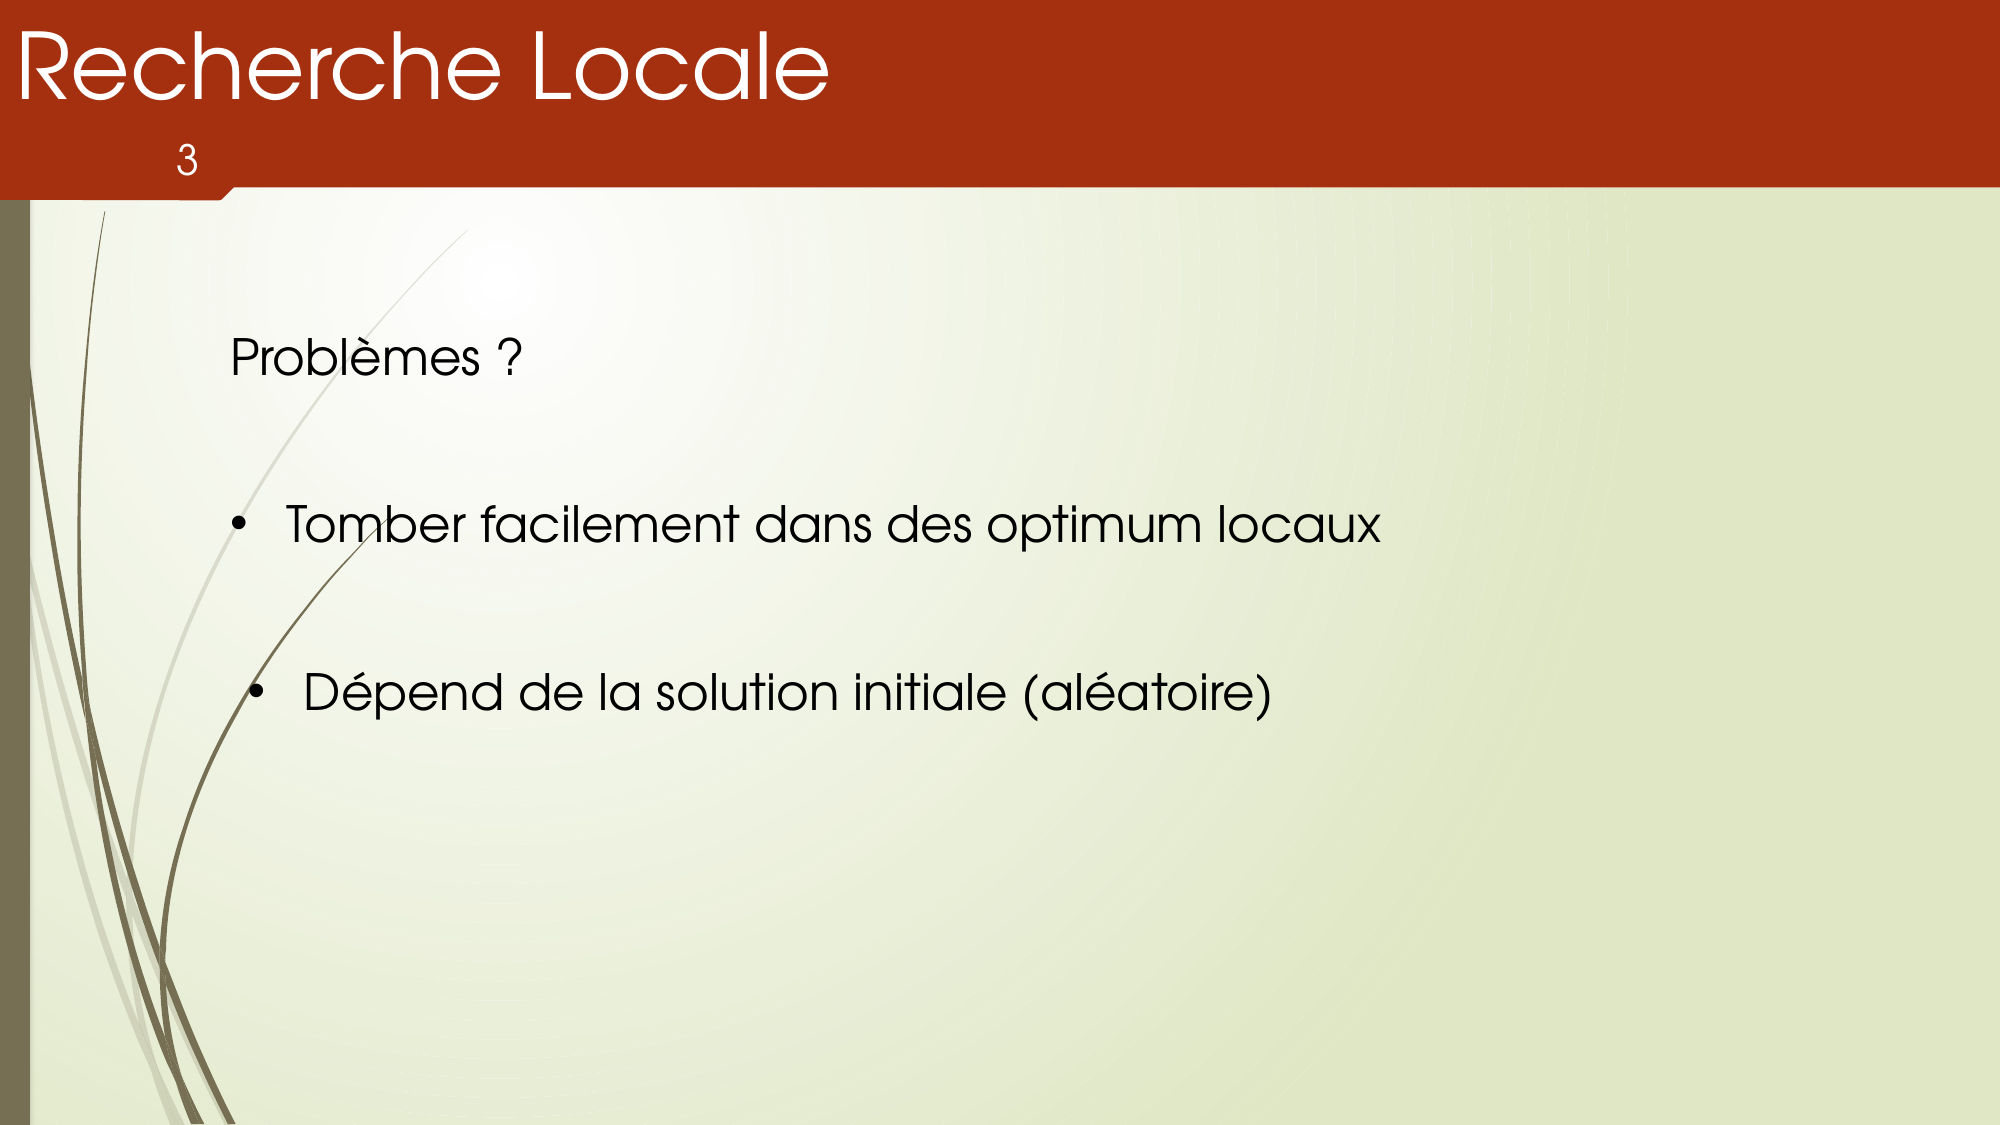

# Recherche Locale
3
Problèmes ?
Tomber facilement dans des optimum locaux
Dépend de la solution initiale (aléatoire)